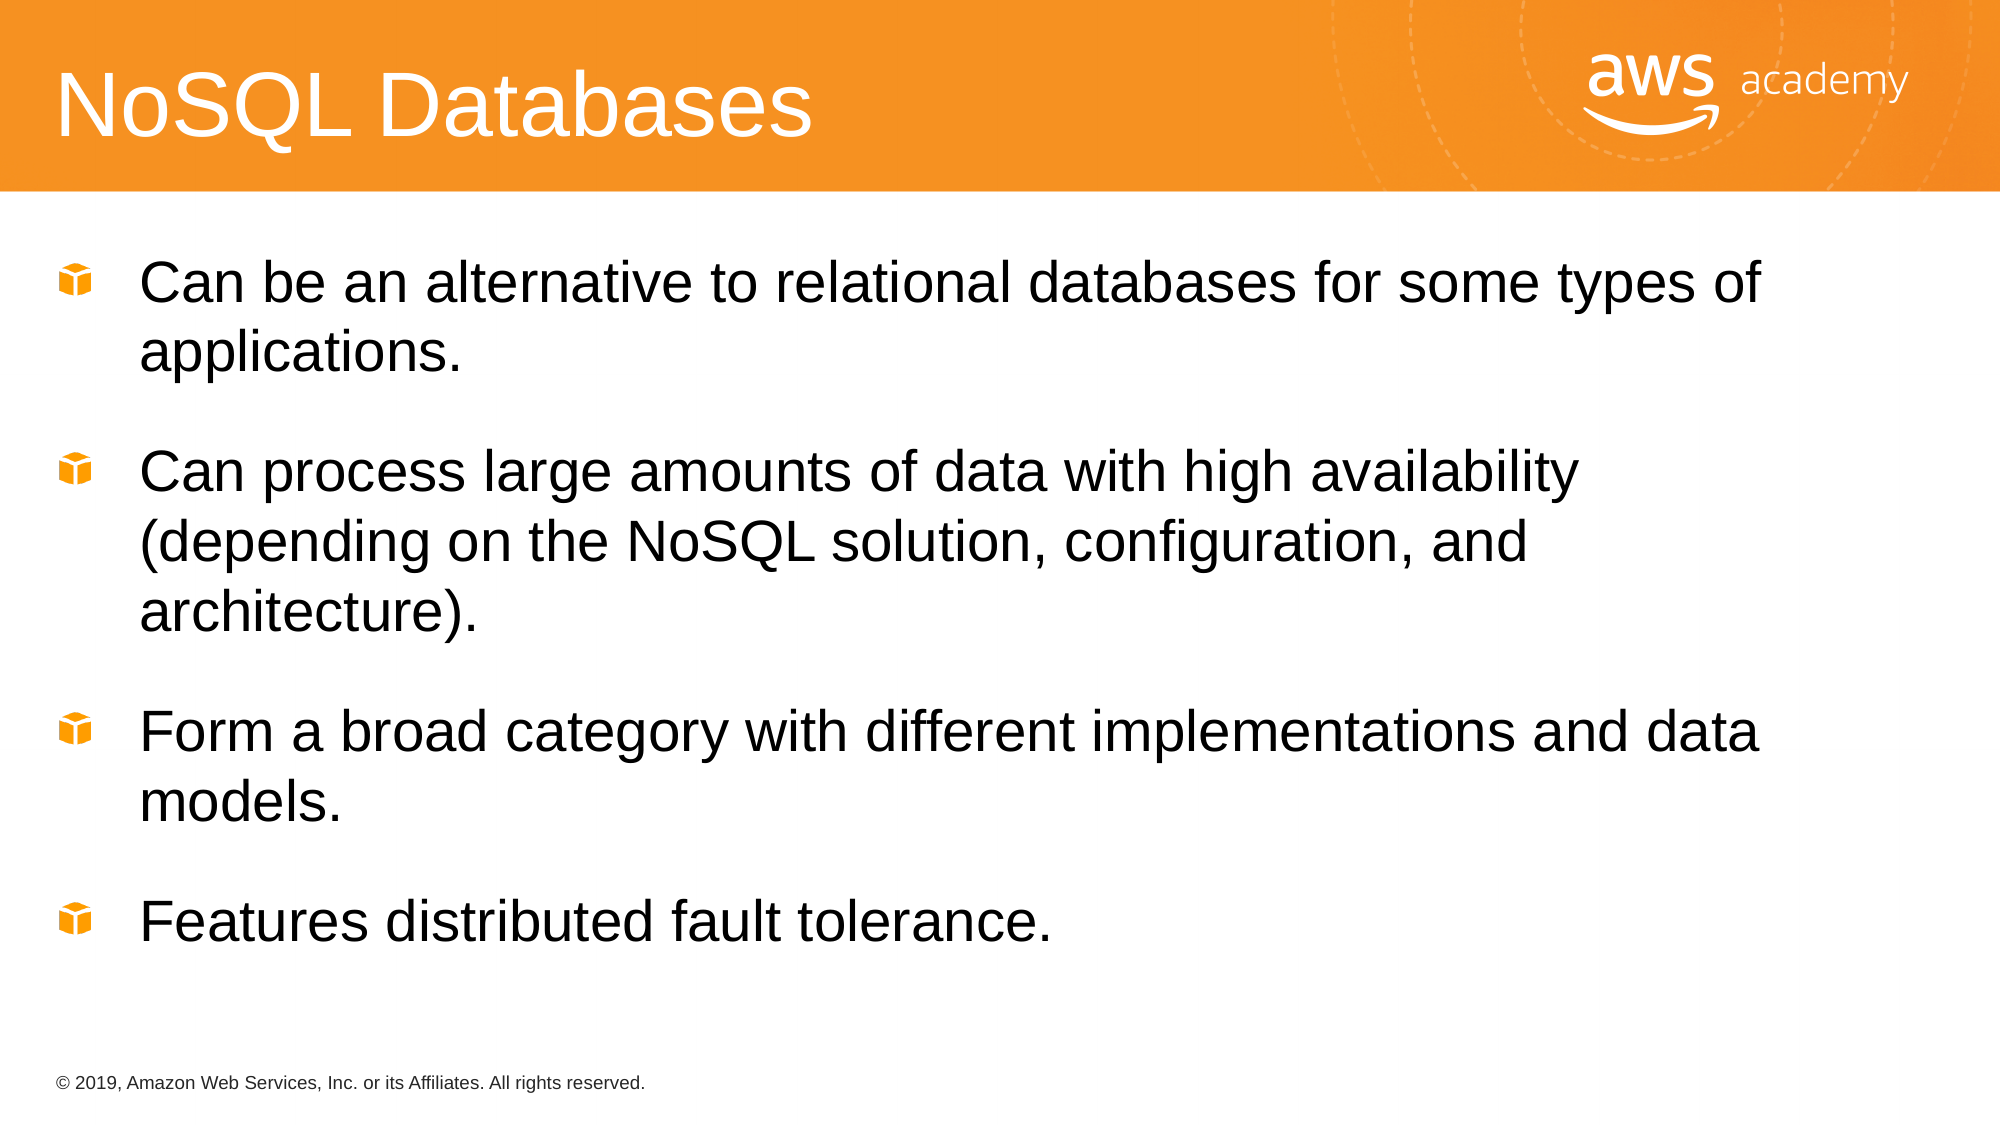

# NoSQL Databases
Can be an alternative to relational databases for some types of applications.
Can process large amounts of data with high availability (depending on the NoSQL solution, configuration, and architecture).
Form a broad category with different implementations and data models.
Features distributed fault tolerance.